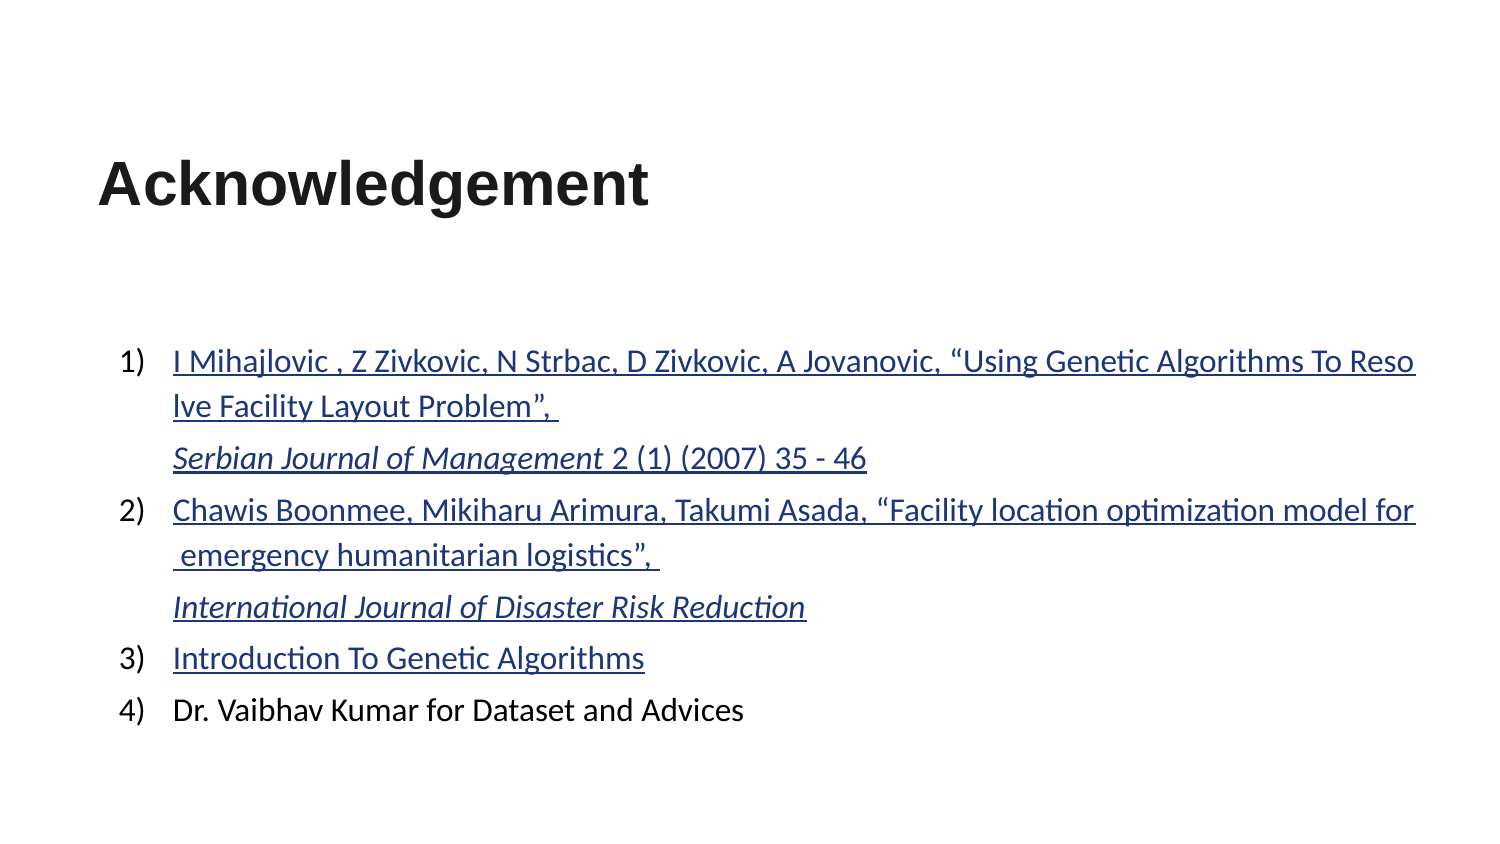

Acknowledgement
I Mihajlovic , Z Zivkovic, N Strbac, D Zivkovic, A Jovanovic, “Using Genetic Algorithms To Resolve Facility Layout Problem”, Serbian Journal of Management 2 (1) (2007) 35 - 46
Chawis Boonmee, Mikiharu Arimura, Takumi Asada, “Facility location optimization model for emergency humanitarian logistics”, International Journal of Disaster Risk Reduction
Introduction To Genetic Algorithms
Dr. Vaibhav Kumar for Dataset and Advices